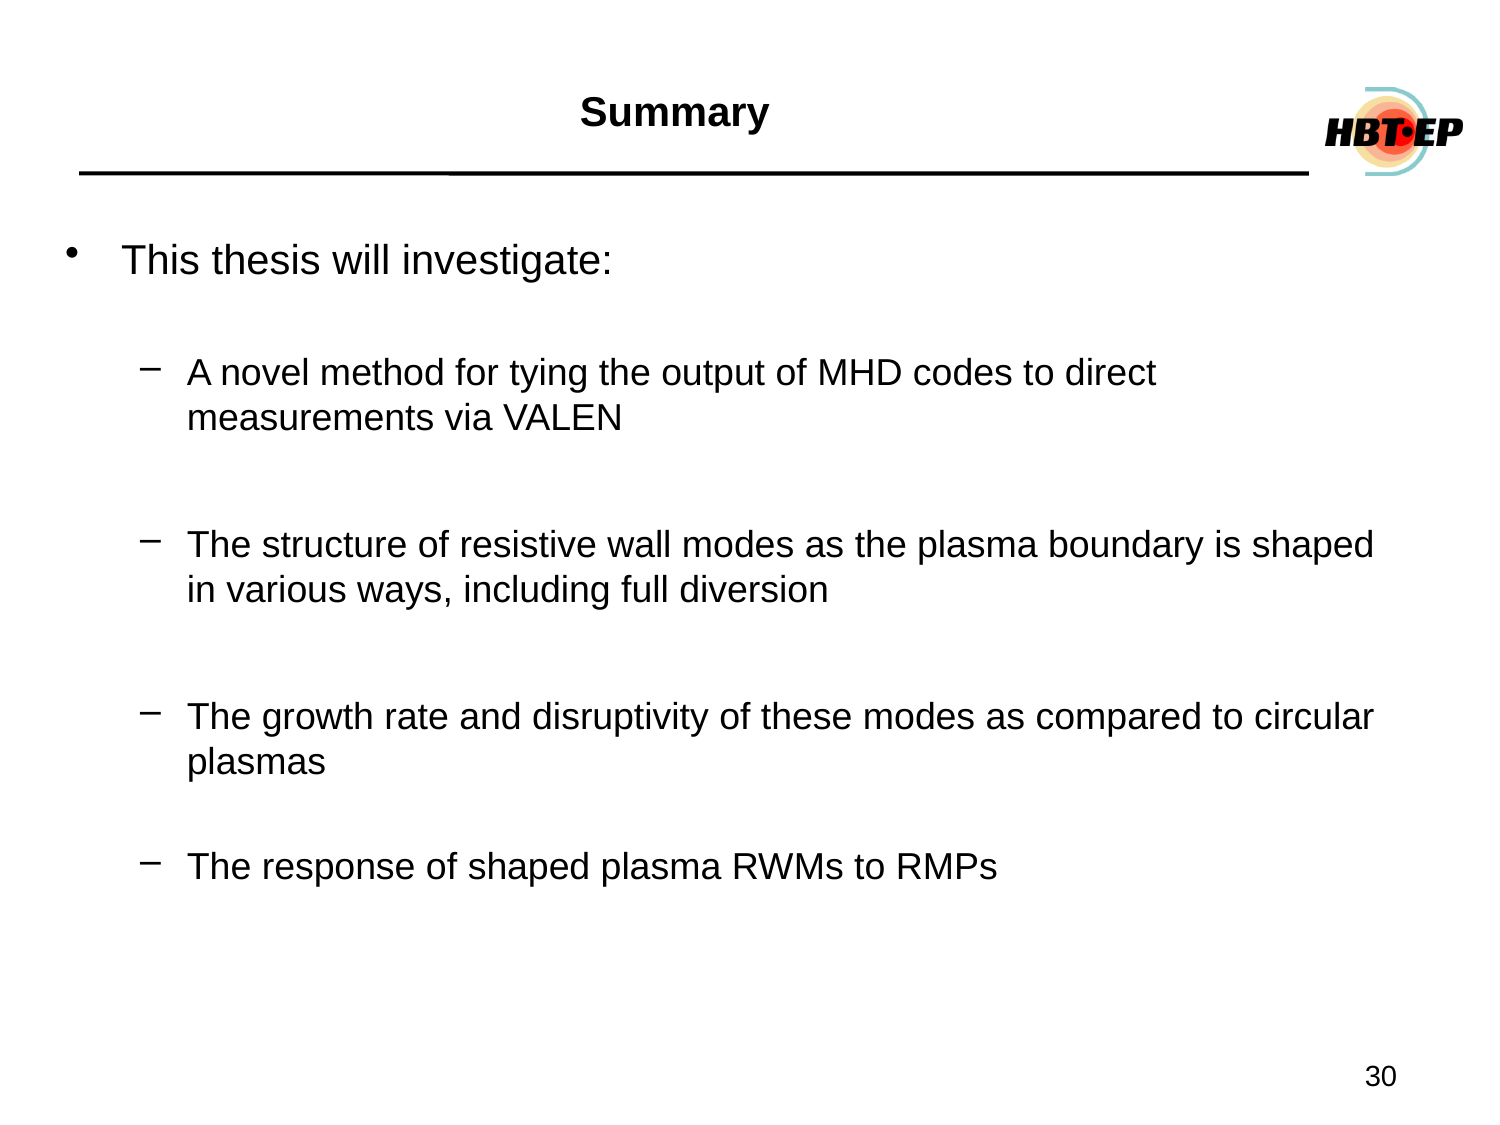

# Summary
This thesis will investigate:

A novel method for tying the output of MHD codes to direct measurements via VALEN

The structure of resistive wall modes as the plasma boundary is shaped in various ways, including full diversion

The growth rate and disruptivity of these modes as compared to circular plasmas

The response of shaped plasma RWMs to RMPs